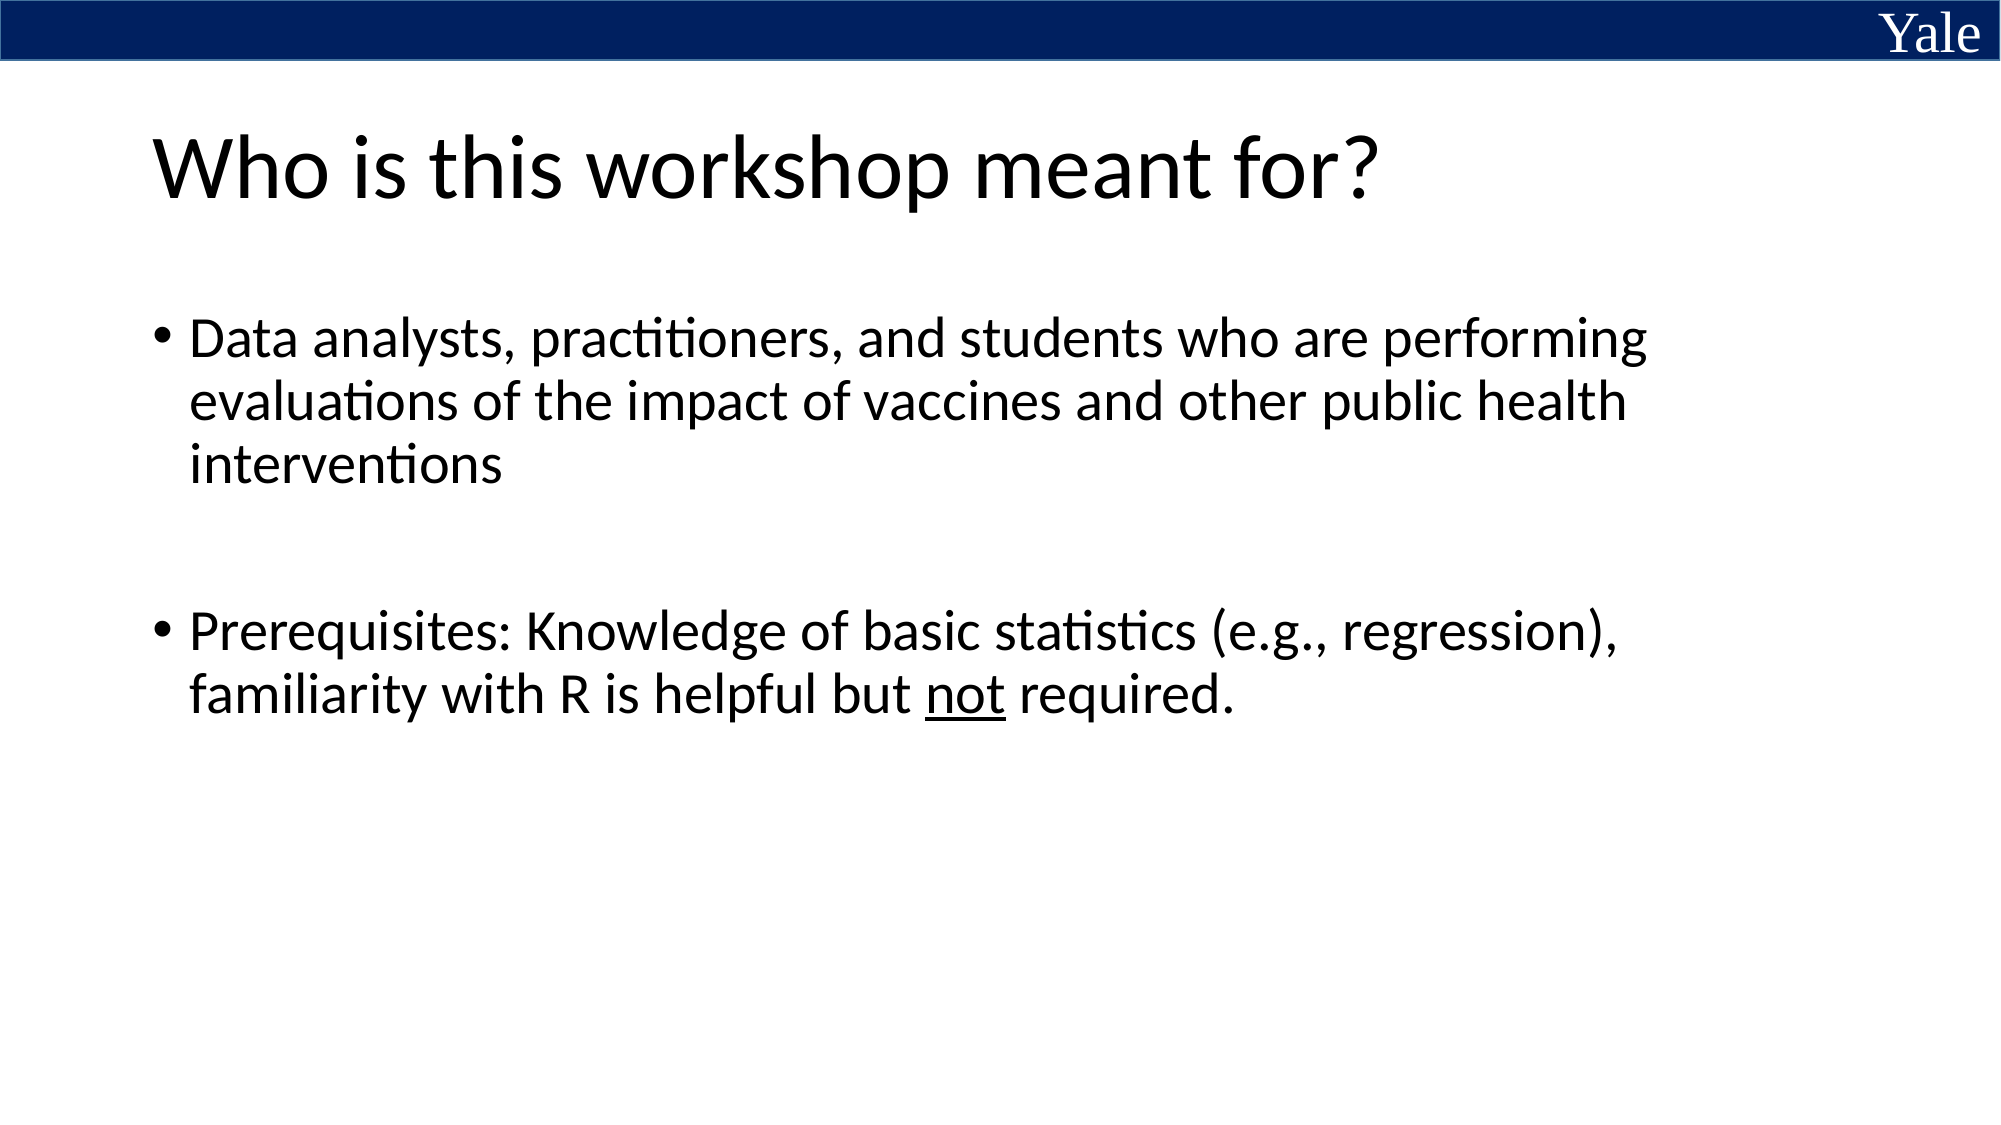

# Who is this workshop meant for?
Data analysts, practitioners, and students who are performing evaluations of the impact of vaccines and other public health interventions

Prerequisites: Knowledge of basic statistics (e.g., regression), familiarity with R is helpful but not required.